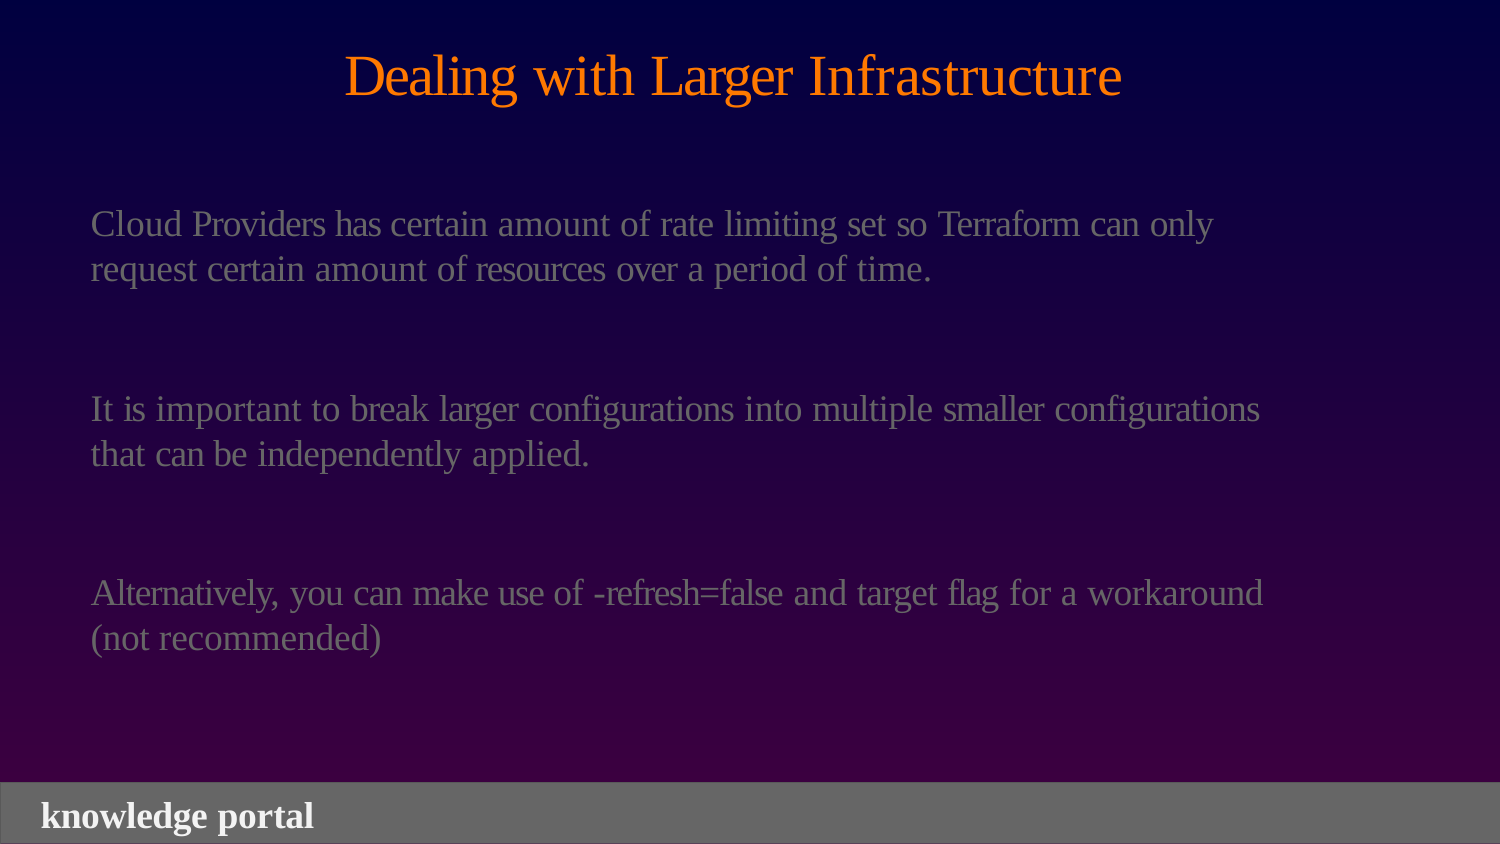

# Dealing with Larger Infrastructure
Cloud Providers has certain amount of rate limiting set so Terraform can only request certain amount of resources over a period of time.

It is important to break larger configurations into multiple smaller configurations that can be independently applied.

Alternatively, you can make use of -refresh=false and target flag for a workaround (not recommended)

knowledge portal